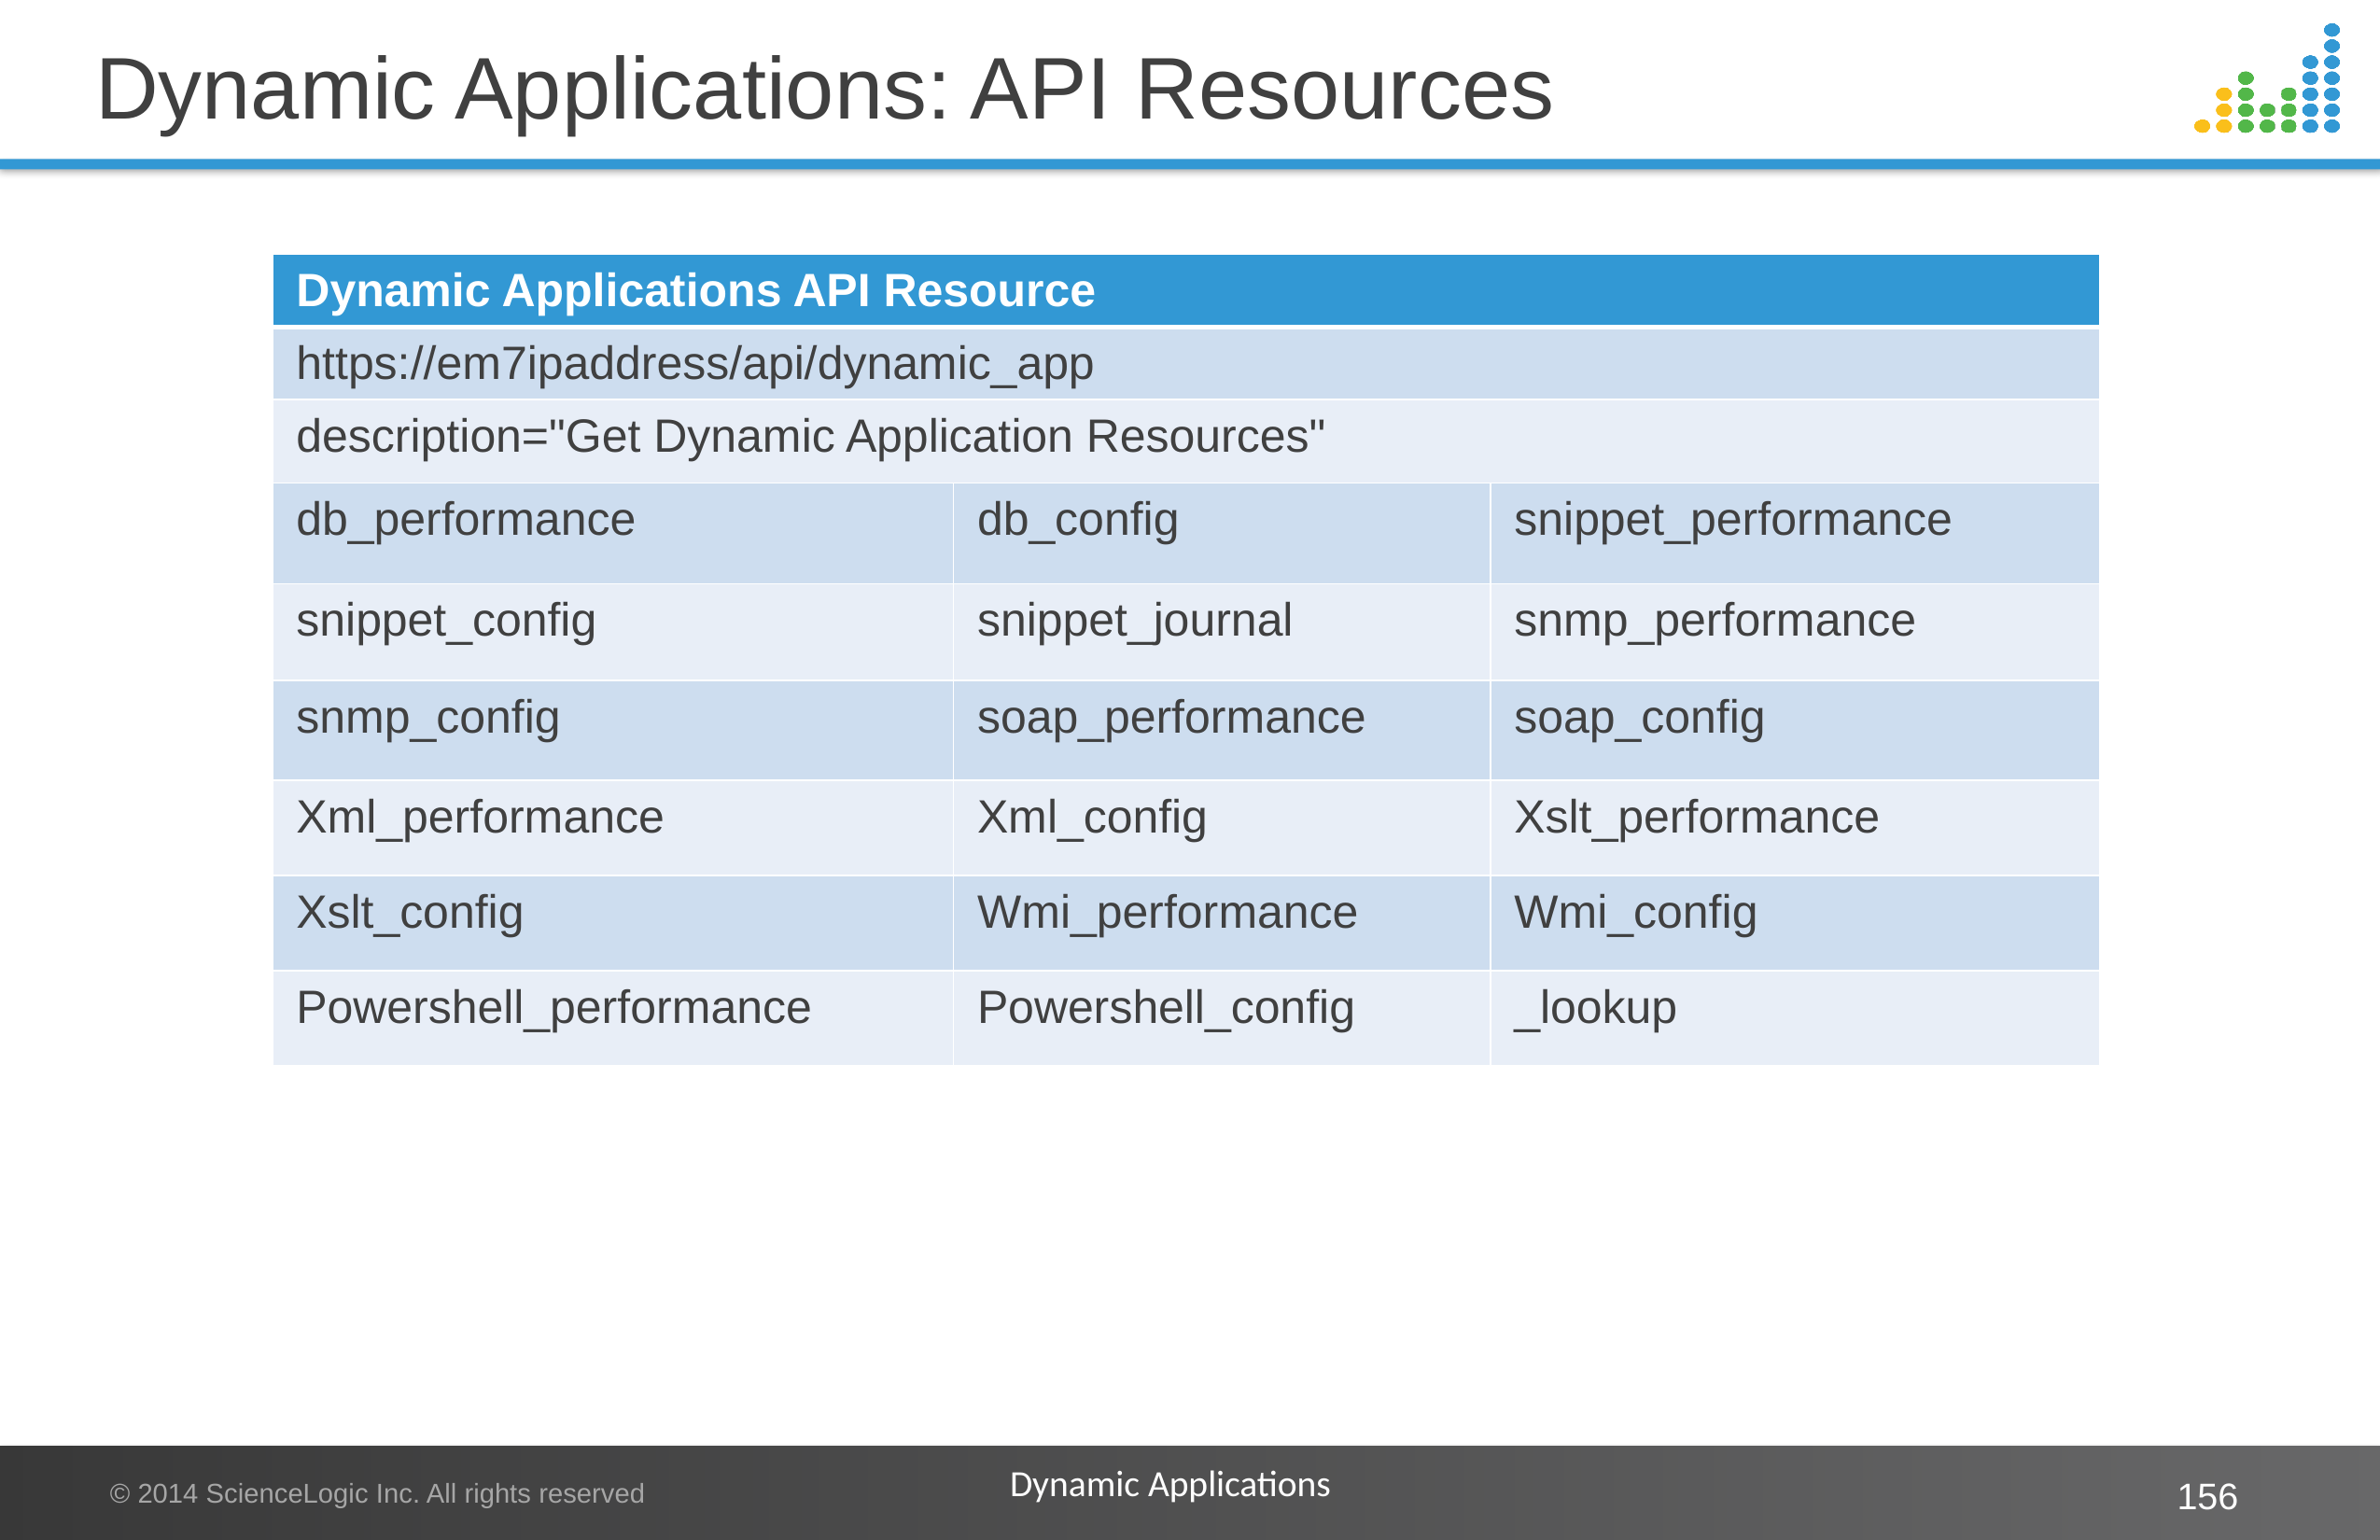

# Dynamic Applications: API Resources
| Dynamic Applications API Resource |  |  |
| --- | --- | --- |
| https://em7ipaddress/api/dynamic\_app |  |  |
| description="Get Dynamic Application Resources" |  |  |
| db\_performance | db\_config | snippet\_performance |
| snippet\_config | snippet\_journal | snmp\_performance |
| snmp\_config | soap\_performance | soap\_config |
| Xml\_performance | Xml\_config | Xslt\_performance |
| Xslt\_config | Wmi\_performance | Wmi\_config |
| Powershell\_performance | Powershell\_config | \_lookup |
Dynamic Applications
156